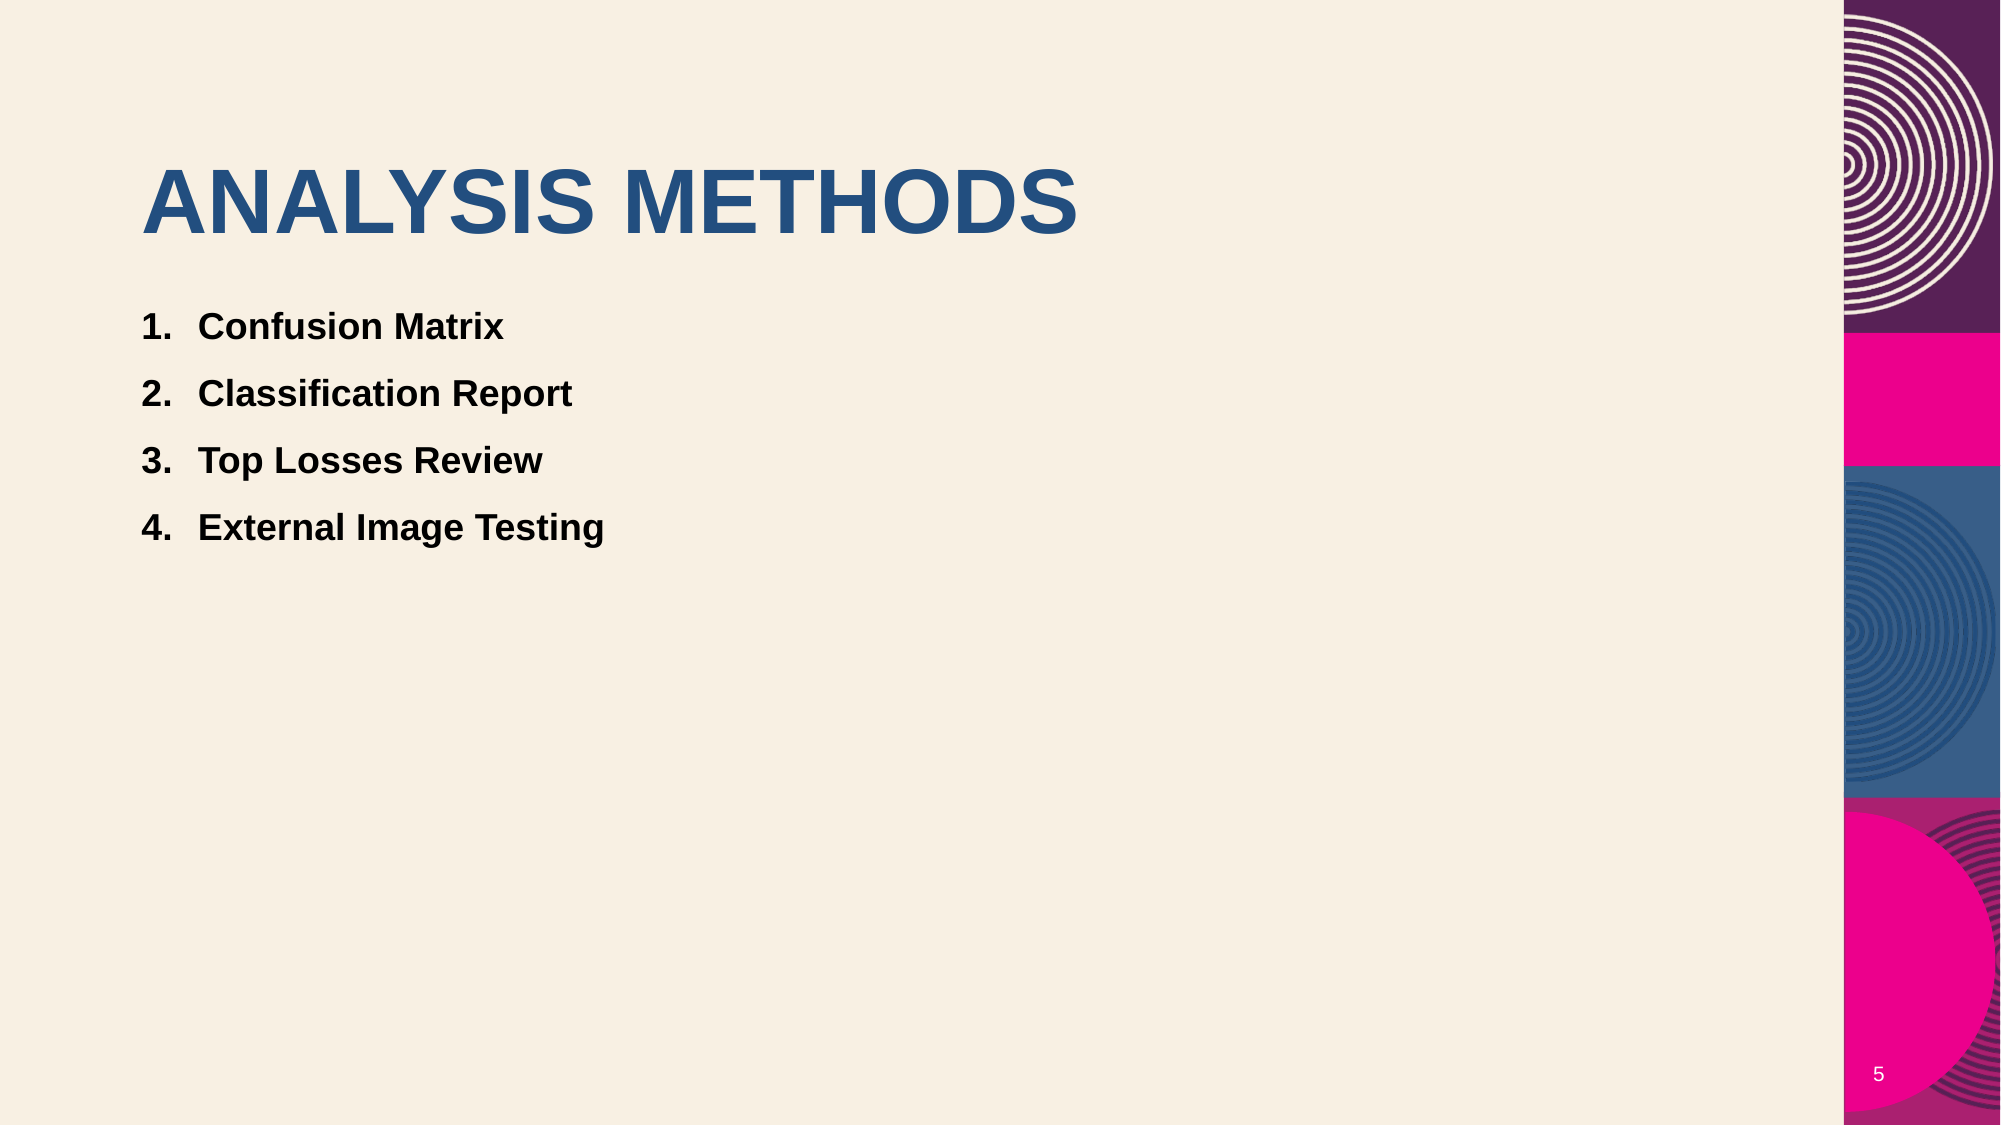

# Analysis methods
Confusion Matrix
Classification Report
Top Losses Review
External Image Testing

5